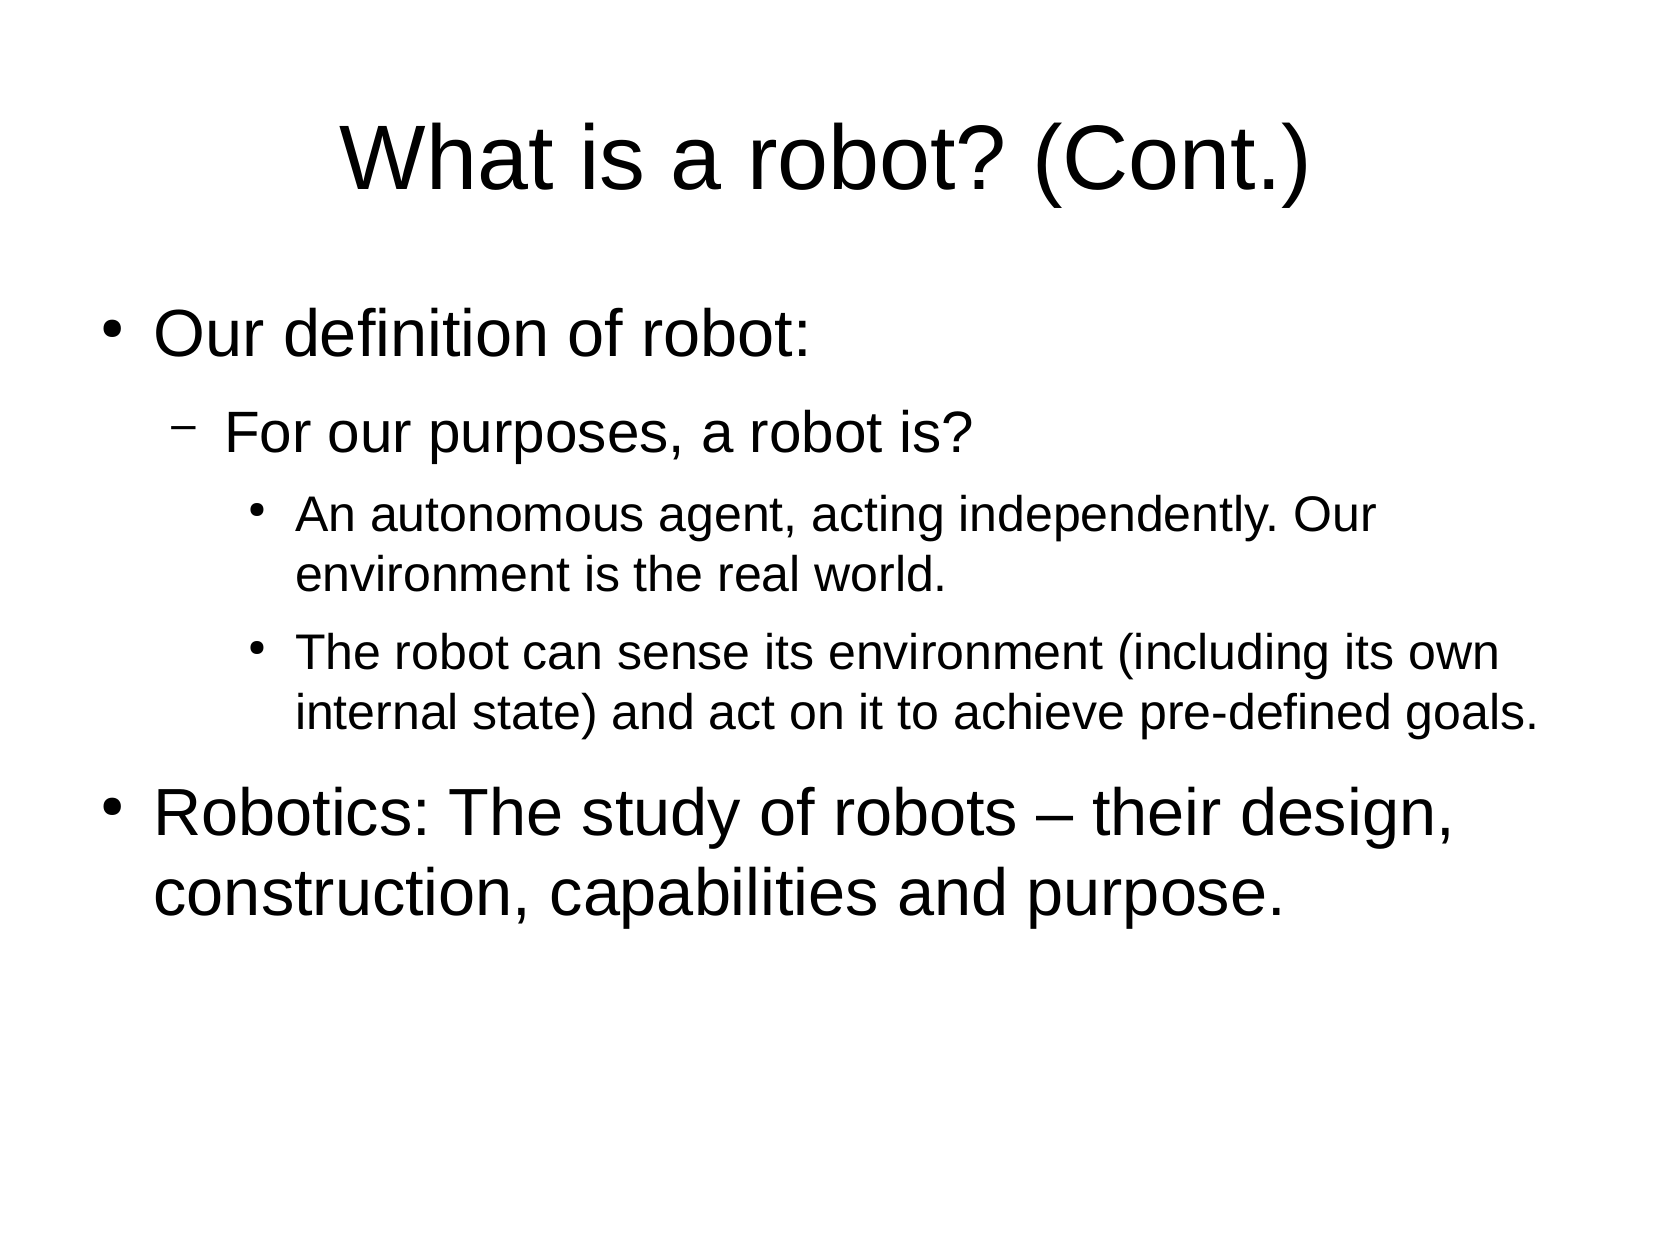

What is a robot? (Cont.)
Our definition of robot:
For our purposes, a robot is?
An autonomous agent, acting independently. Our environment is the real world.
The robot can sense its environment (including its own internal state) and act on it to achieve pre-defined goals.
Robotics: The study of robots – their design, construction, capabilities and purpose.